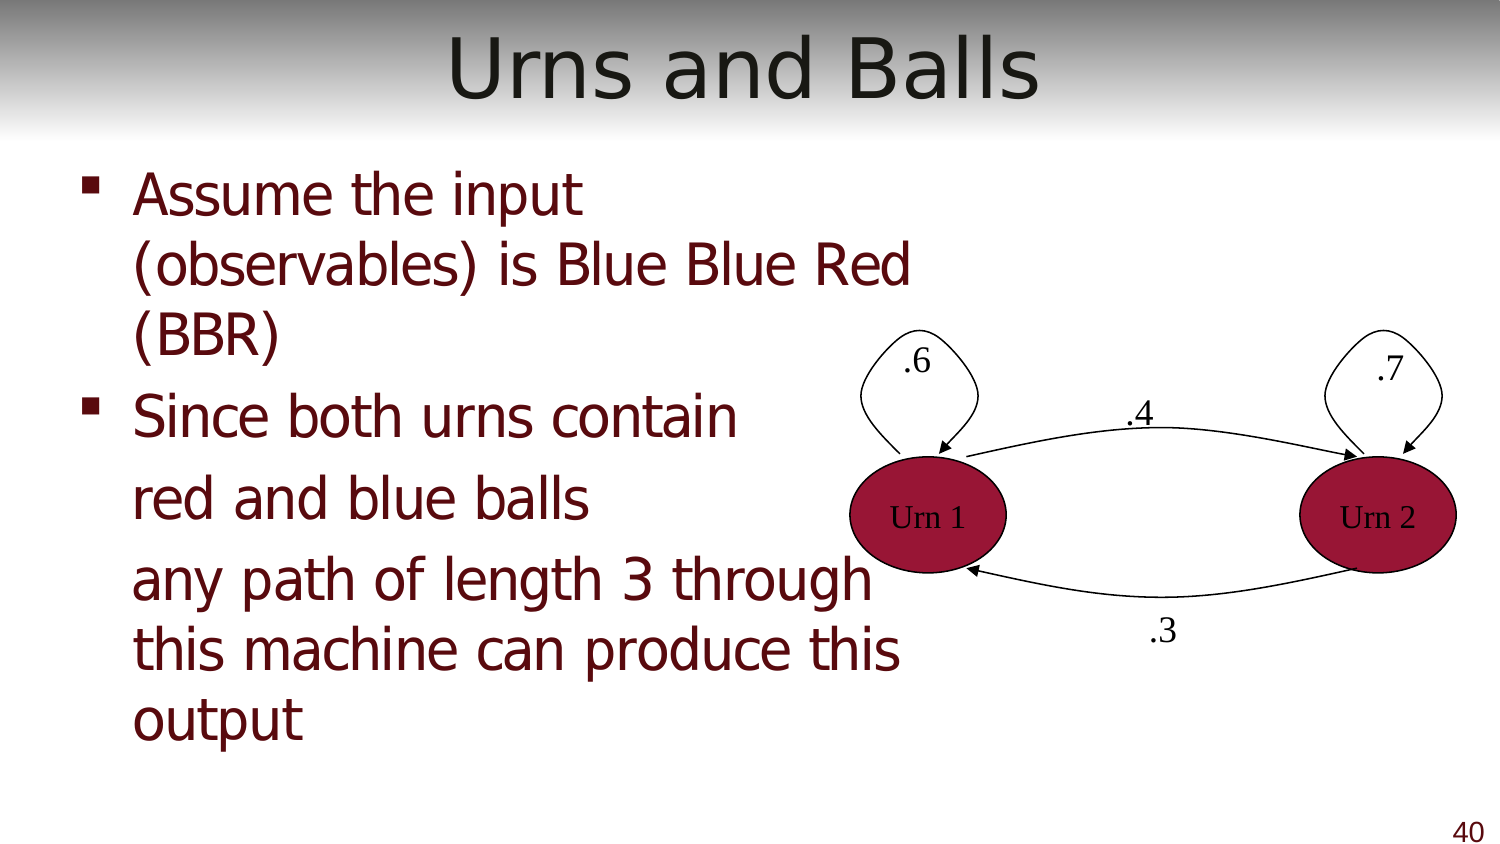

# Urns and Balls
Assume the input (observables) is Blue Blue Red (BBR)
Since both urns contain
   red and blue balls
   any path of length 3 through this machine can produce this output

.6
.7
.4

Urn 1
Urn 2

.3

40